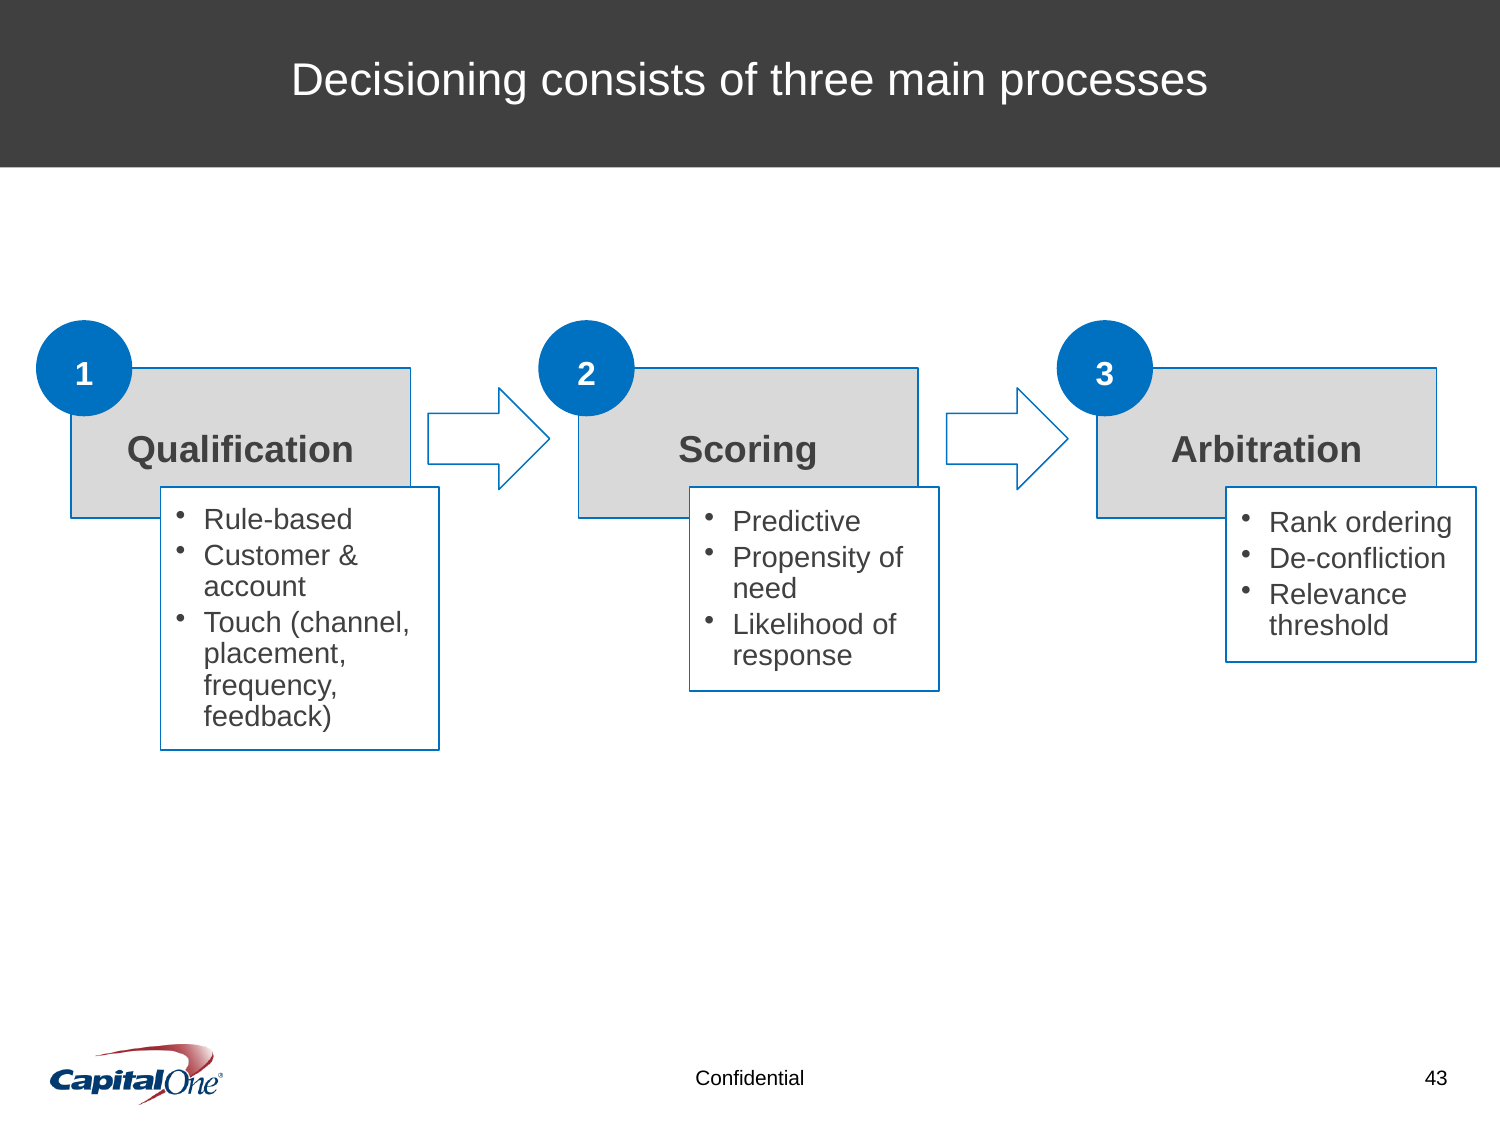

Decisioning consists of three main processes
1
2
3
Qualification
Scoring
Arbitration

Rule-based
Customer & account
Touch (channel, placement, frequency, feedback)
Predictive
Propensity of need
Likelihood of response
Rank ordering
De-confliction
Relevance threshold